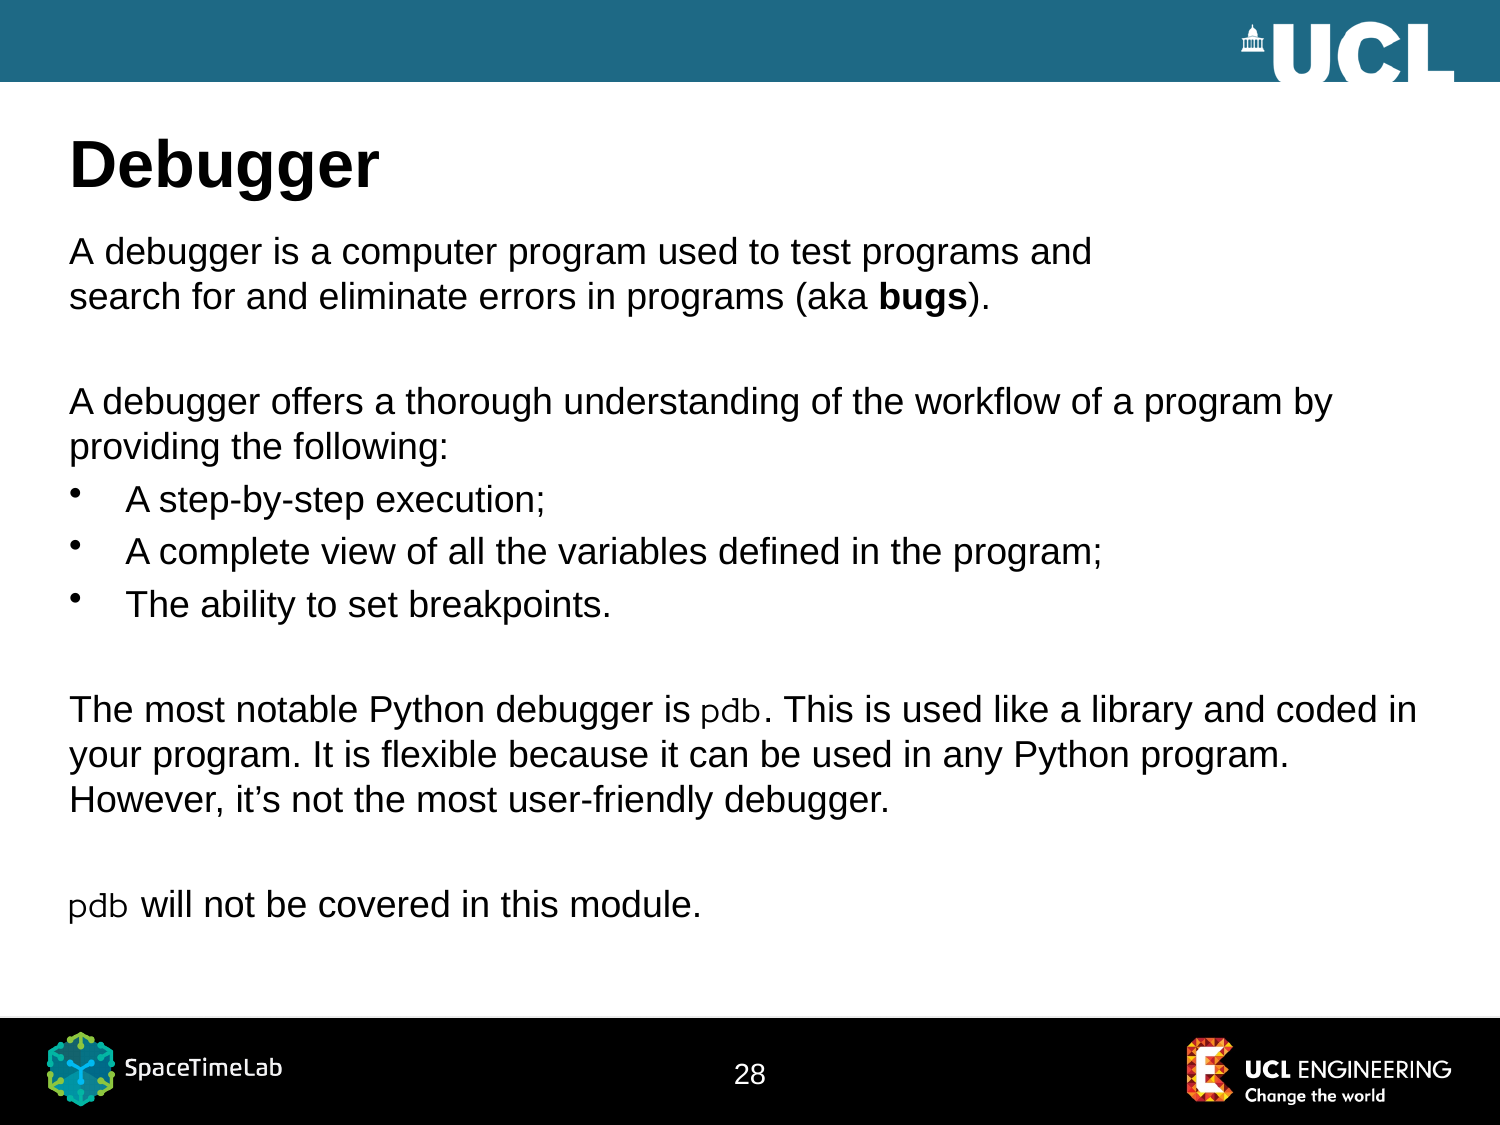

# Debugger
A debugger is a computer program used to test programs and search for and eliminate errors in programs (aka bugs).

A debugger offers a thorough understanding of the workflow of a program by providing the following:
A step-by-step execution;
A complete view of all the variables defined in the program;
The ability to set breakpoints.

The most notable Python debugger is pdb. This is used like a library and coded in your program. It is flexible because it can be used in any Python program. However, it’s not the most user-friendly debugger.

pdb will not be covered in this module.
29